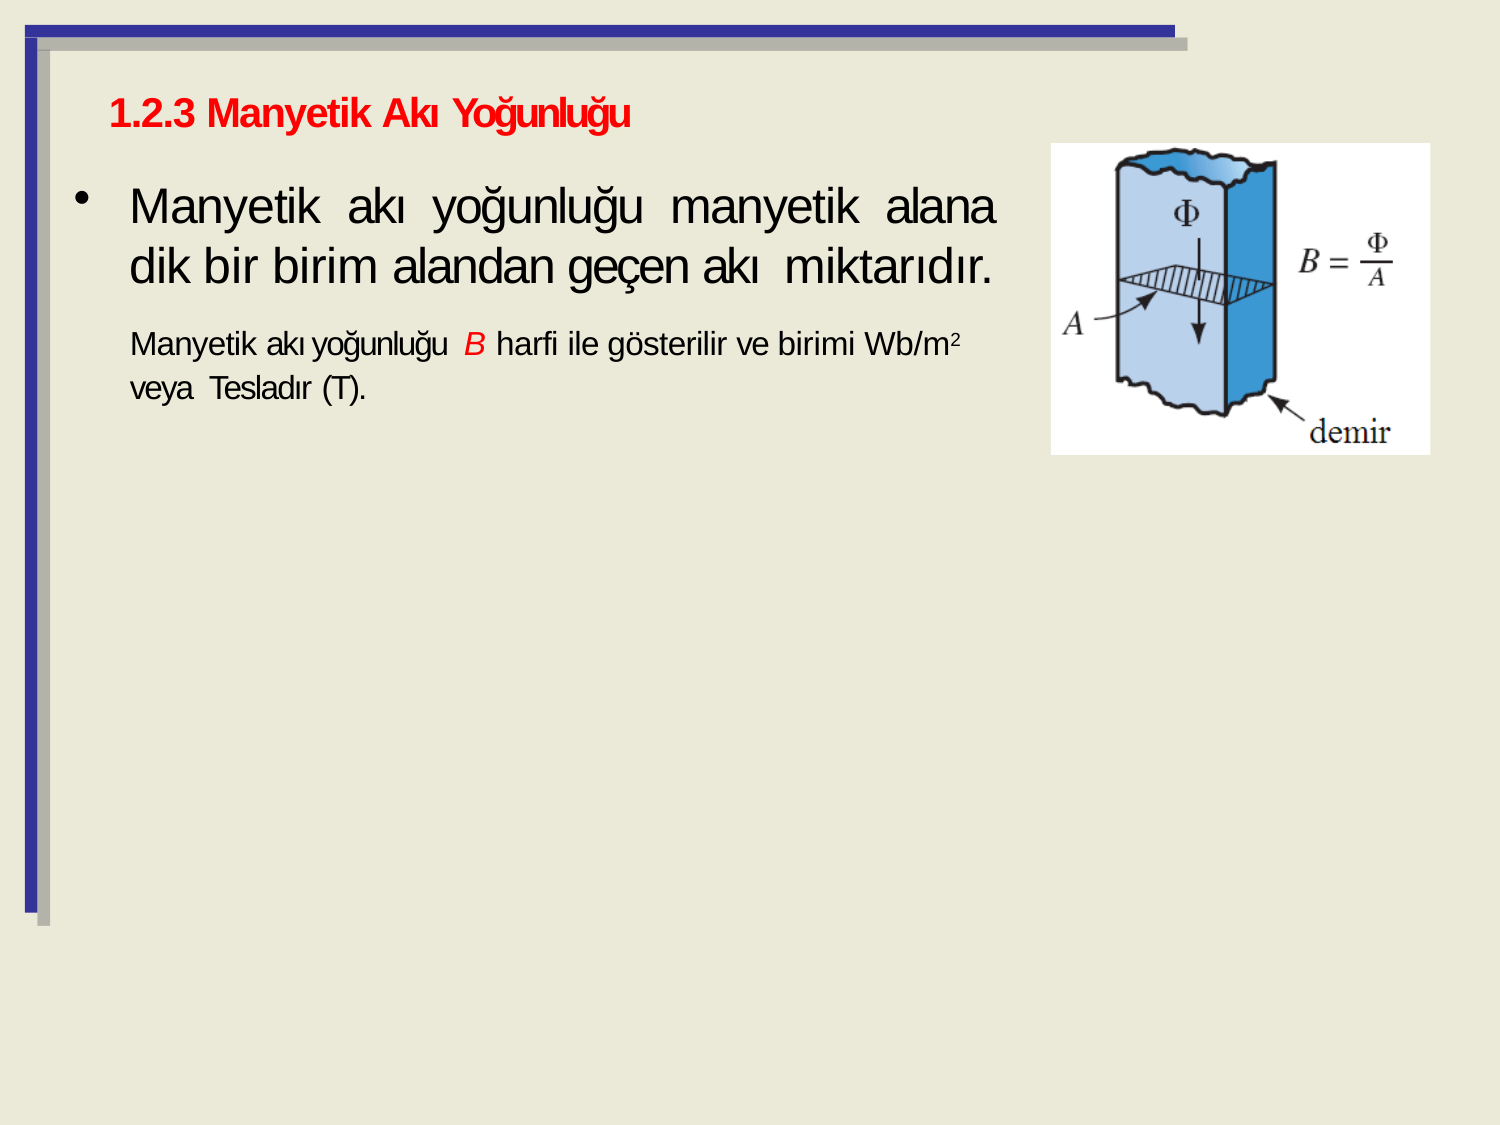

1.2.3 Manyetik Akı Yoğunluğu

Manyetik akı yoğunluğu manyetik alana  dik bir birim alandan geçen akı  miktarıdır.
Manyetik akı yoğunluğu B  harfi ile gösterilir ve birimi Wb/m2 veya  Tesladır (T).